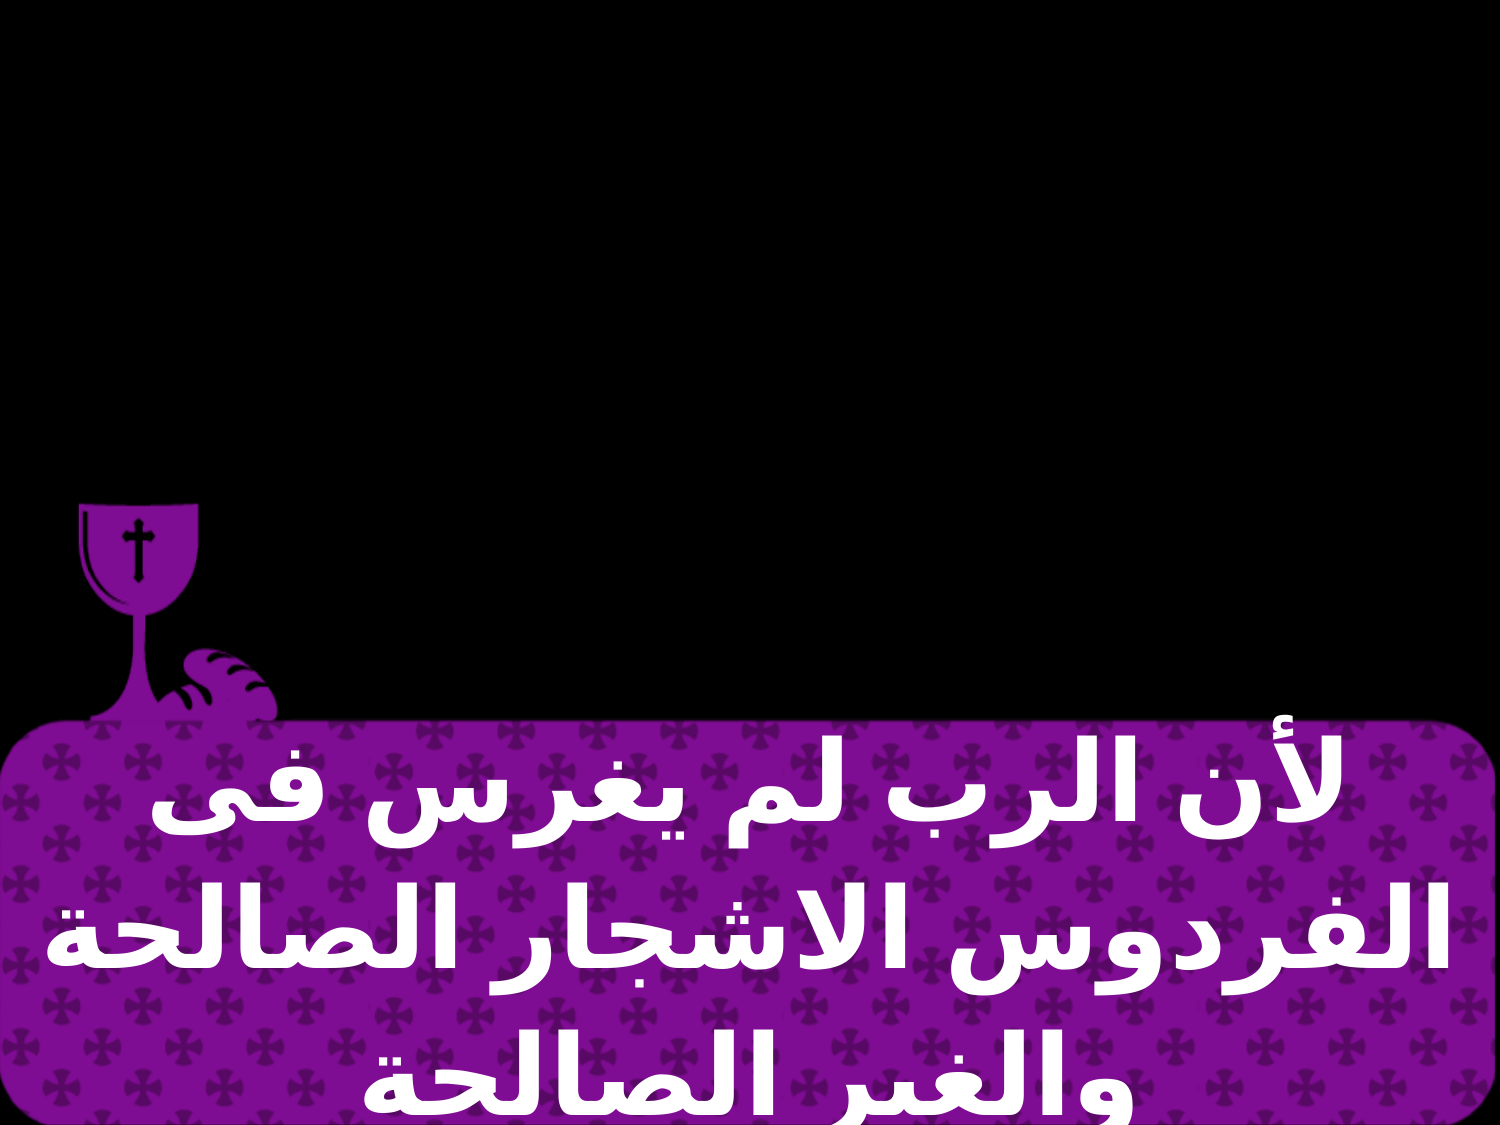

| لأن الرب لم يغرس فى الفردوس الاشجار الصالحة والغير الصالحة |
| --- |